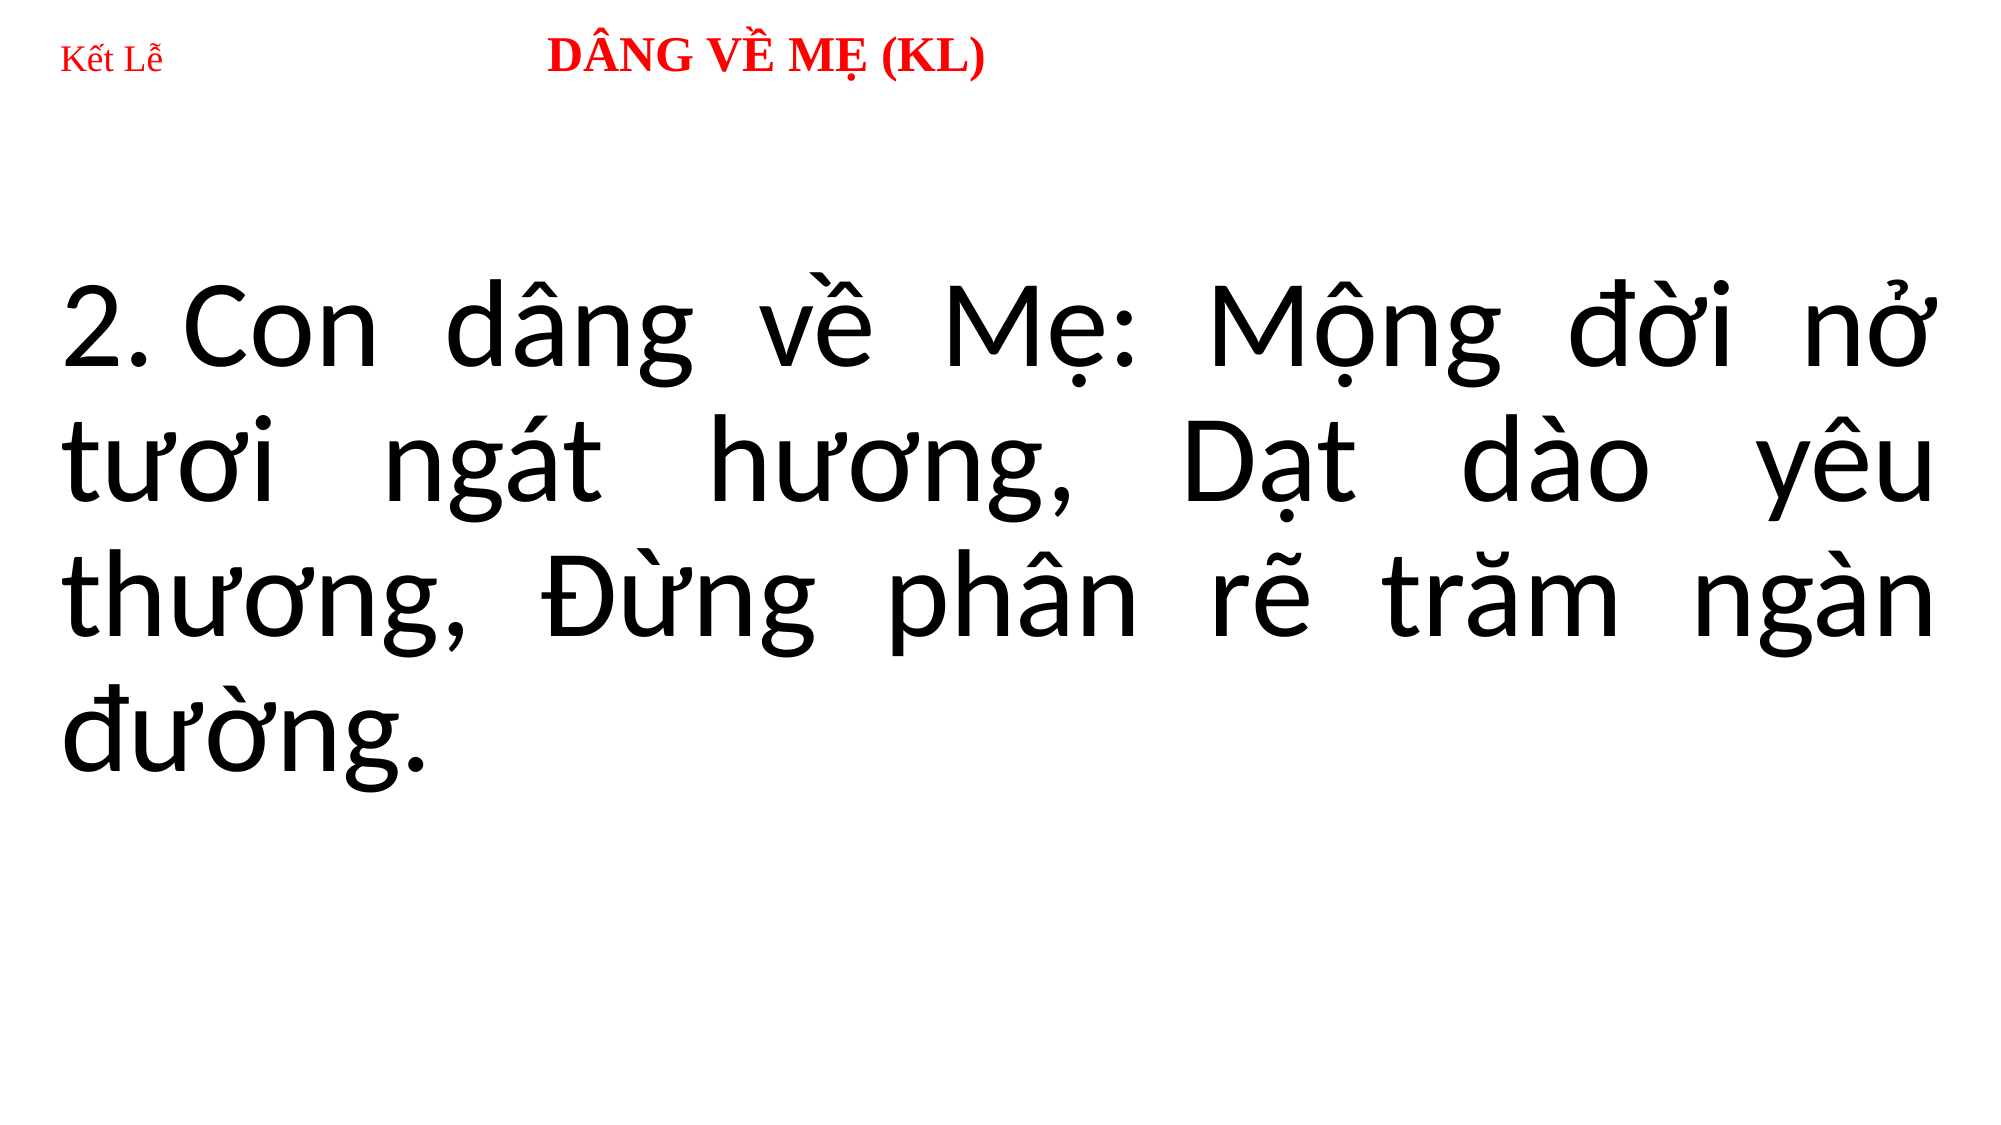

# Kết Lễ                      	    DÂNG VỀ MẸ (KL)
2. Con dâng về Mẹ: Mộng đời nở tươi ngát hương, Dạt dào yêu thương, Đừng phân rẽ trăm ngàn đường.